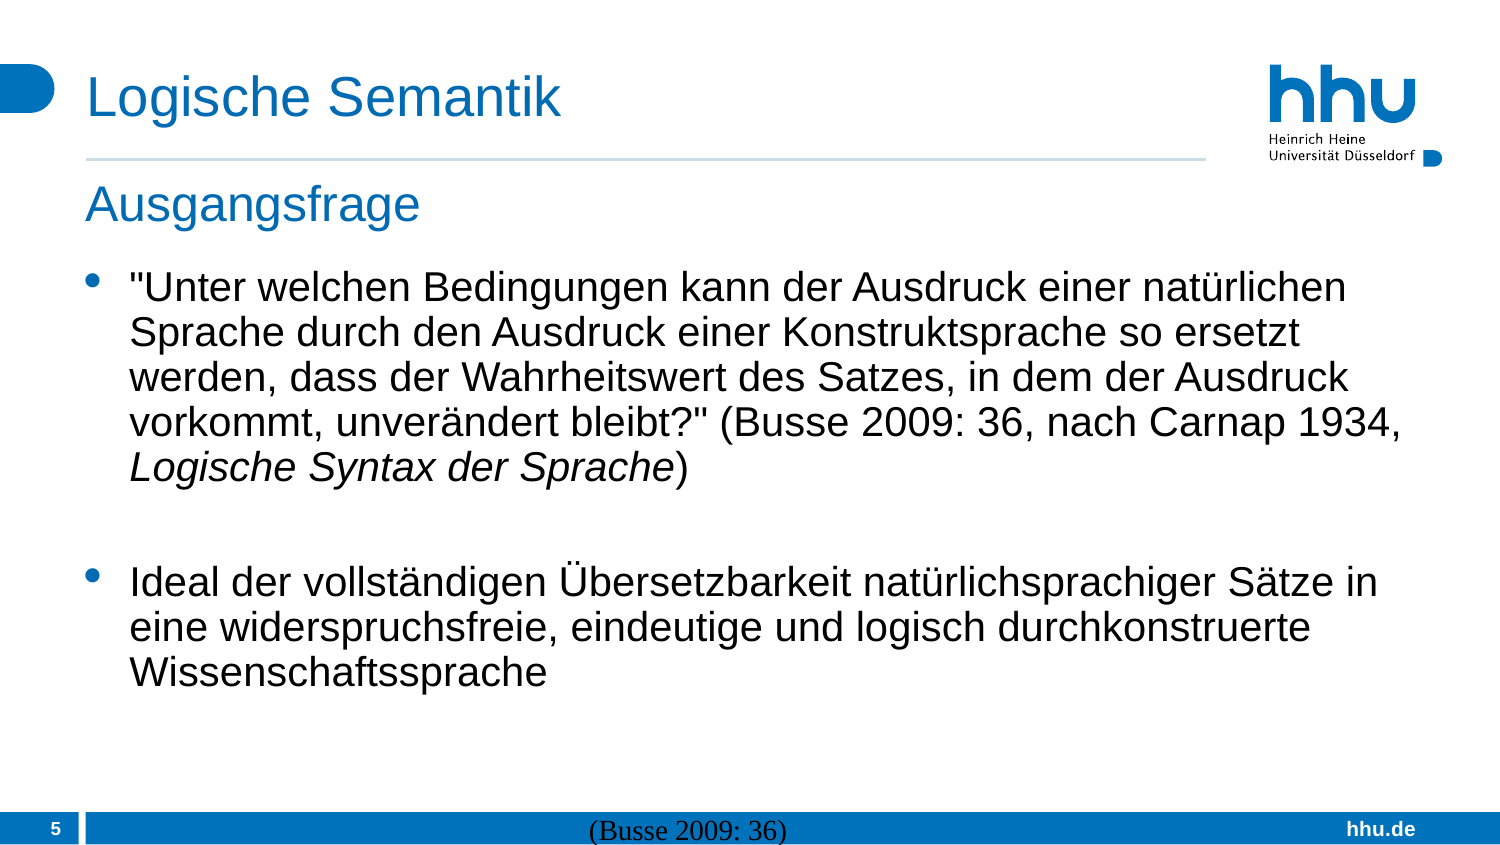

# Logische Semantik
Ausgangsfrage
"Unter welchen Bedingungen kann der Ausdruck einer natürlichen Sprache durch den Ausdruck einer Konstruktsprache so ersetzt werden, dass der Wahrheitswert des Satzes, in dem der Ausdruck vorkommt, unverändert bleibt?" (Busse 2009: 36, nach Carnap 1934, Logische Syntax der Sprache)

Ideal der vollständigen Übersetzbarkeit natürlichsprachiger Sätze in eine widerspruchsfreie, eindeutige und logisch durchkonstruerte Wissenschaftssprache
5
(Busse 2009: 36)